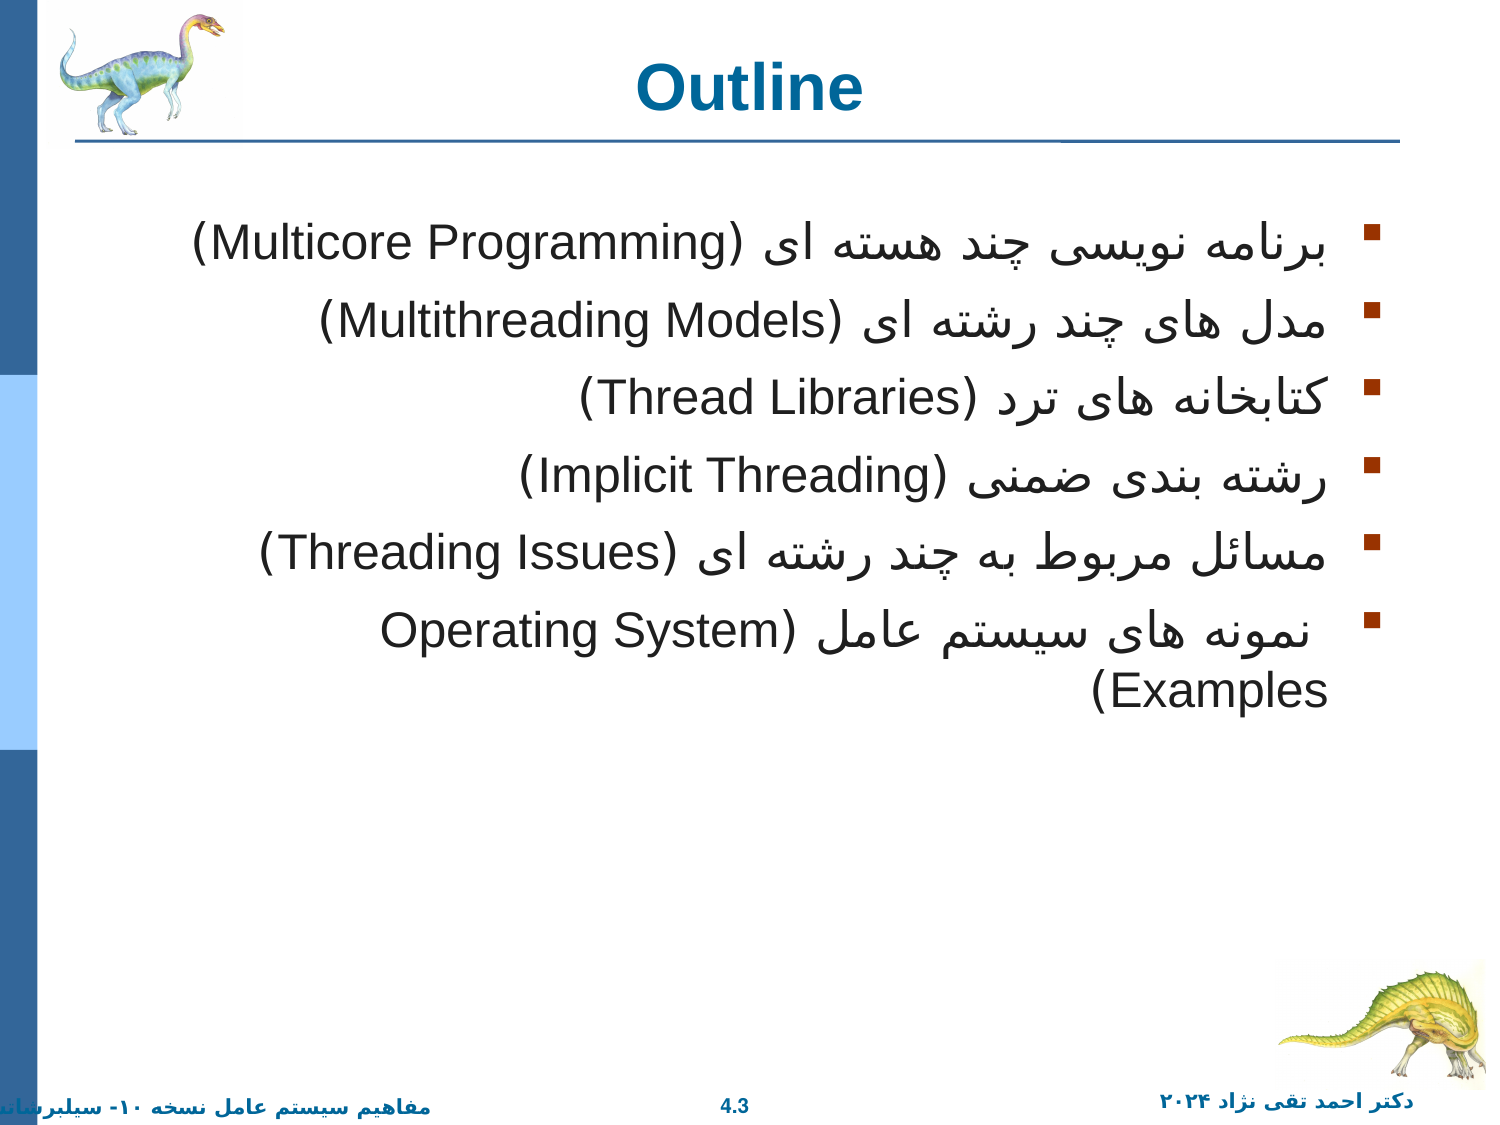

# Outline
برنامه نویسی چند هسته ای (Multicore Programming)
مدل های چند رشته ای (Multithreading Models)
کتابخانه های ترد (Thread Libraries)
رشته بندی ضمنی (Implicit Threading)
مسائل مربوط به چند رشته ای (Threading Issues)
 نمونه های سیستم عامل (Operating System Examples)